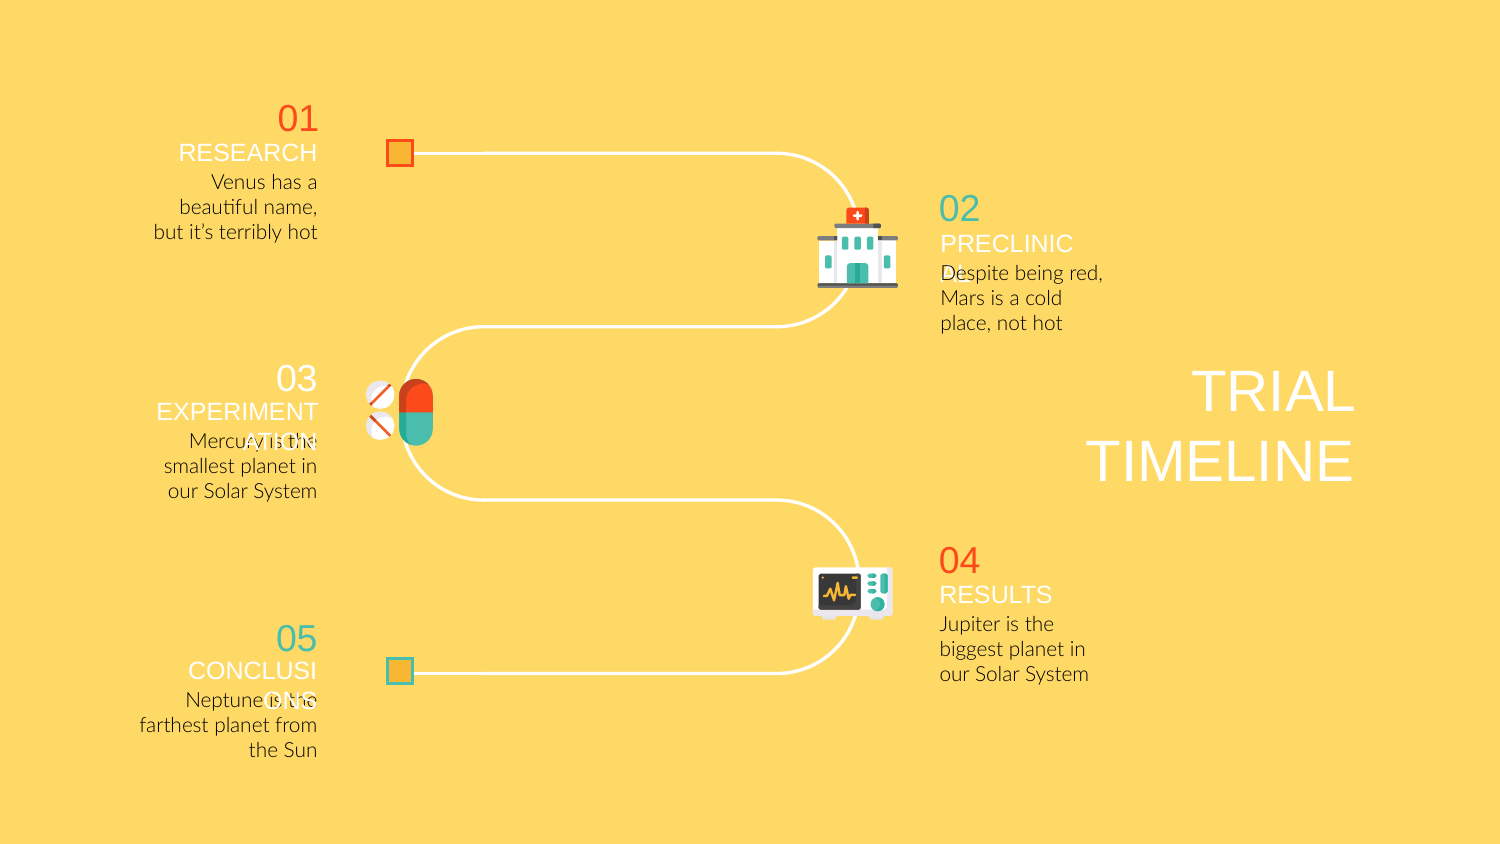

01
RESEARCH

Venus has a beautiful name, but it’s terribly hot
02

PRECLINICAL

Despite being red, Mars is a cold place, not hot
03
# TRIAL TIMELINE

EXPERIMENTATION
Mercury is the smallest planet in our Solar System
04
RESULTS

Jupiter is the biggest planet in our Solar System
05
CONCLUSIONS

Neptune is the farthest planet from the Sun